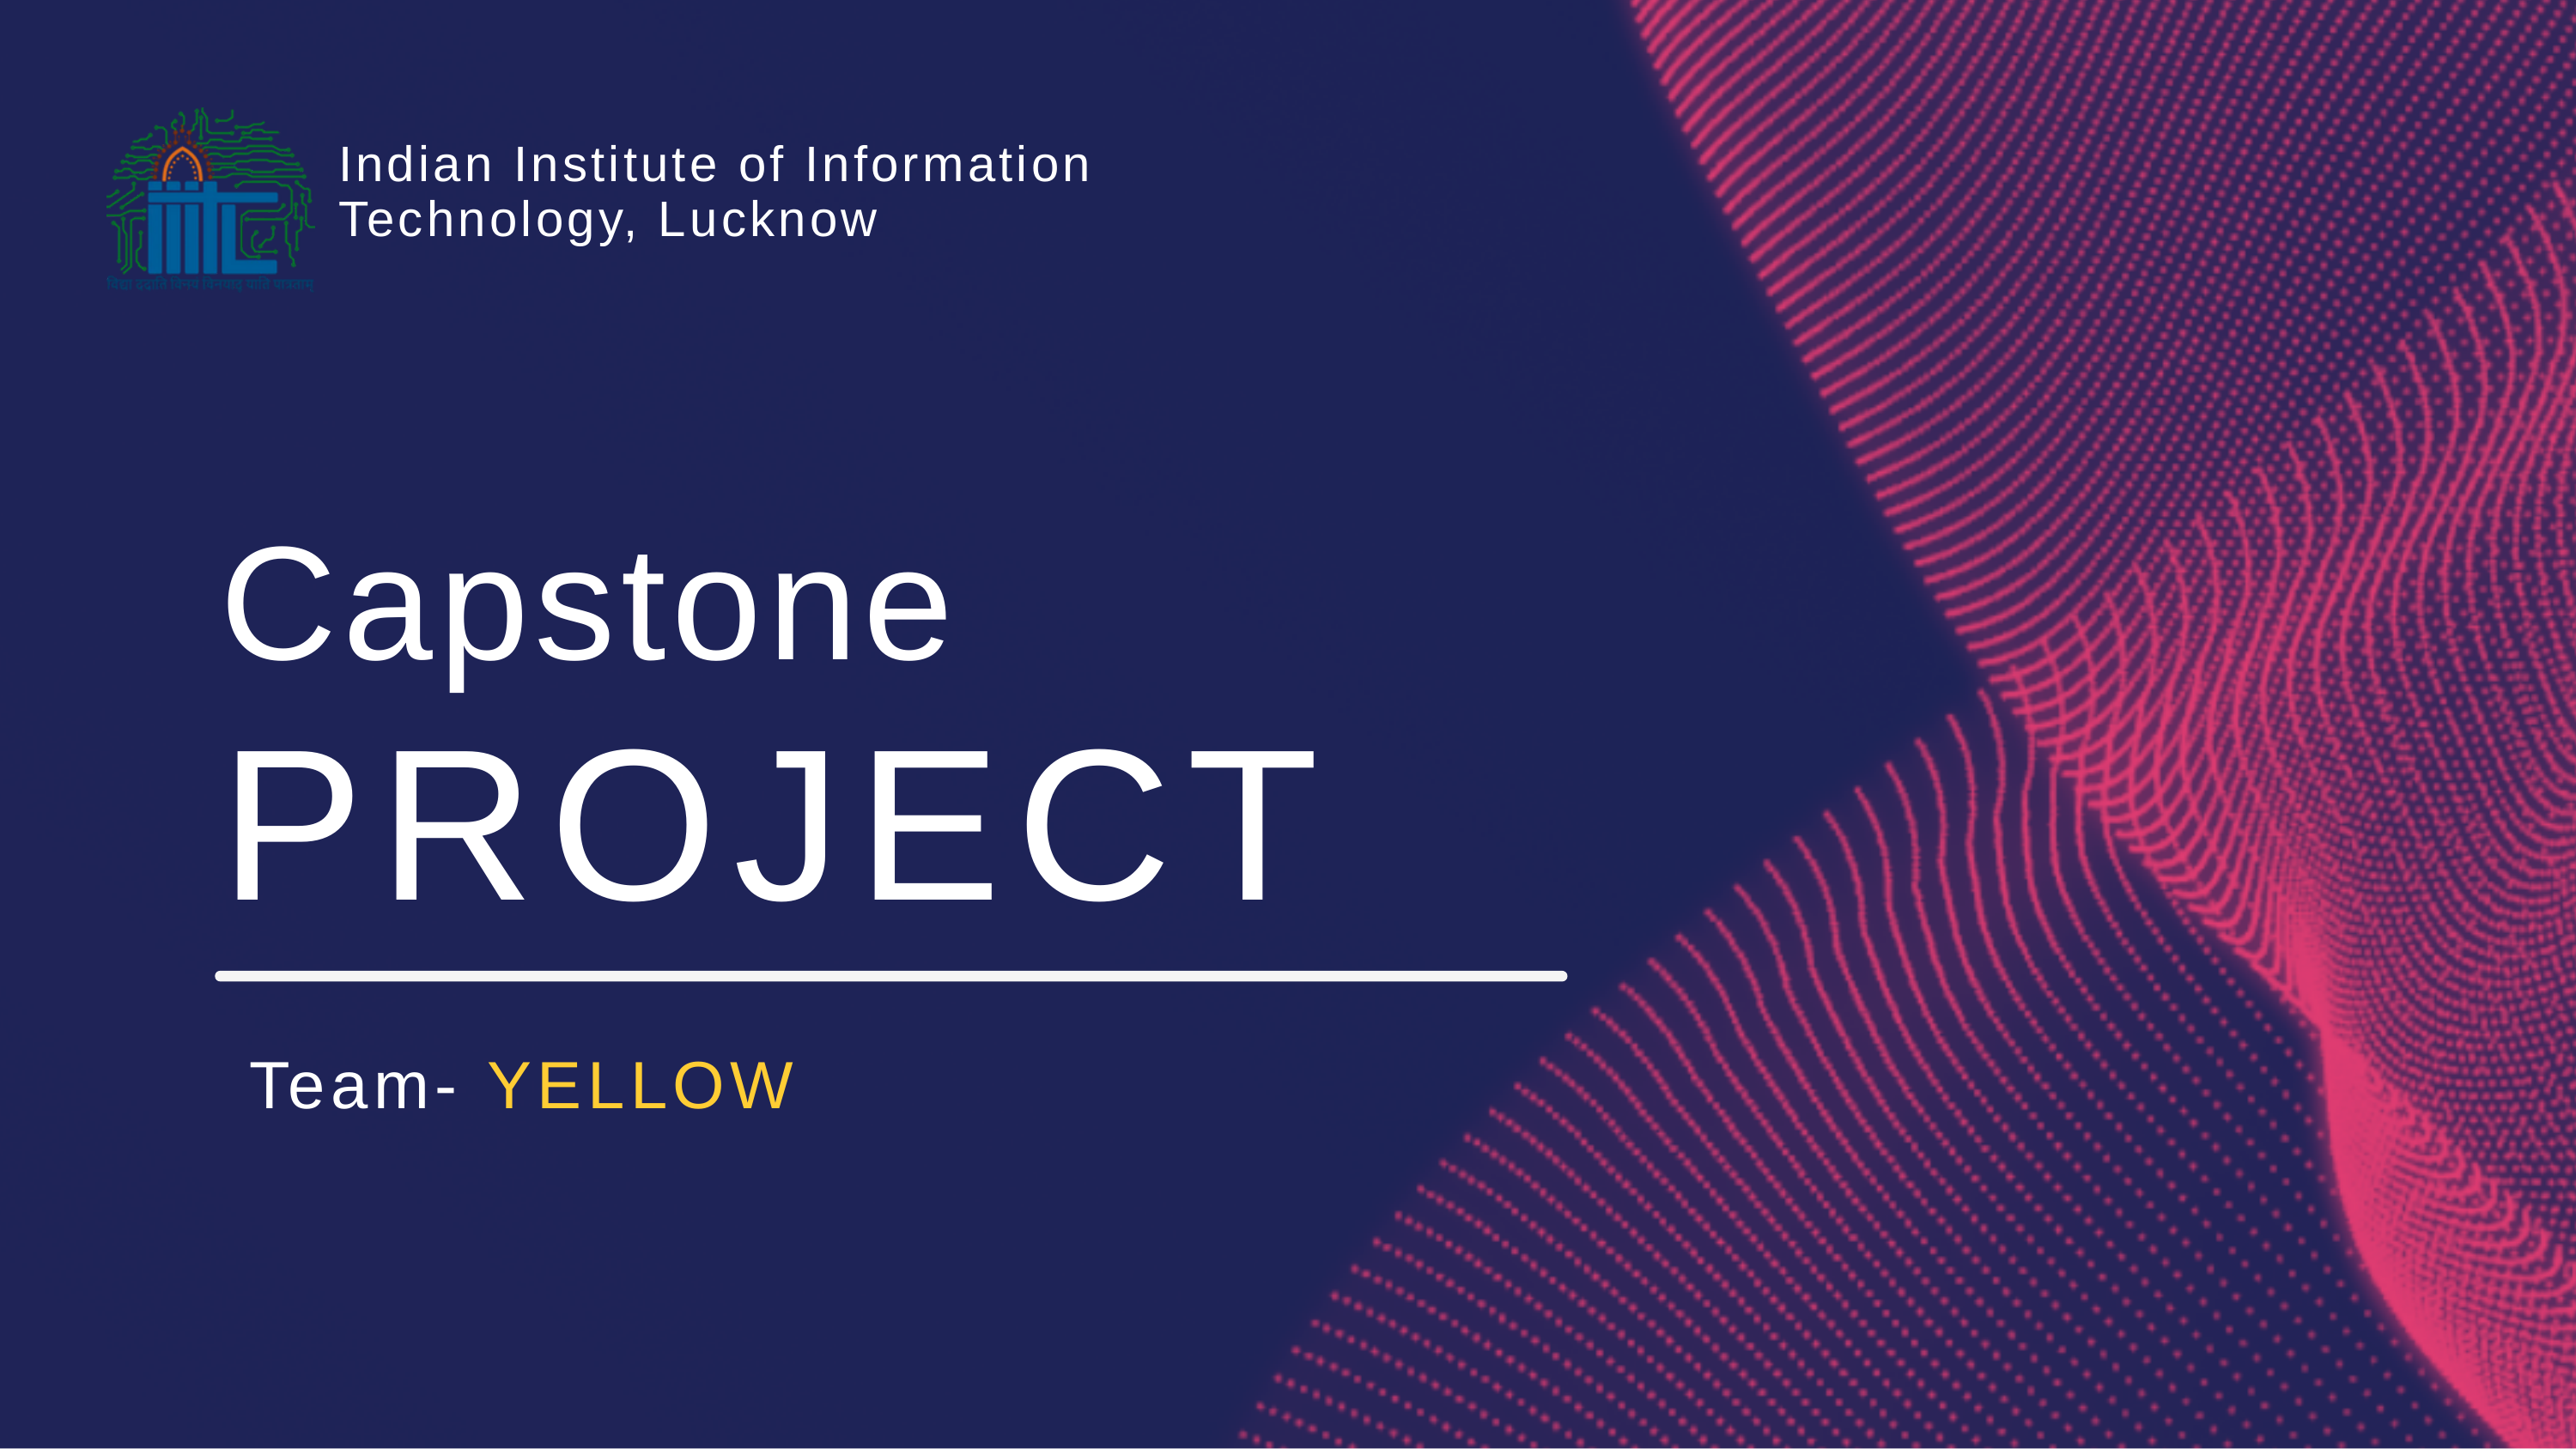

Indian Institute of Information Technology, Lucknow
Capstone
PROJECT

Team- YELLOW